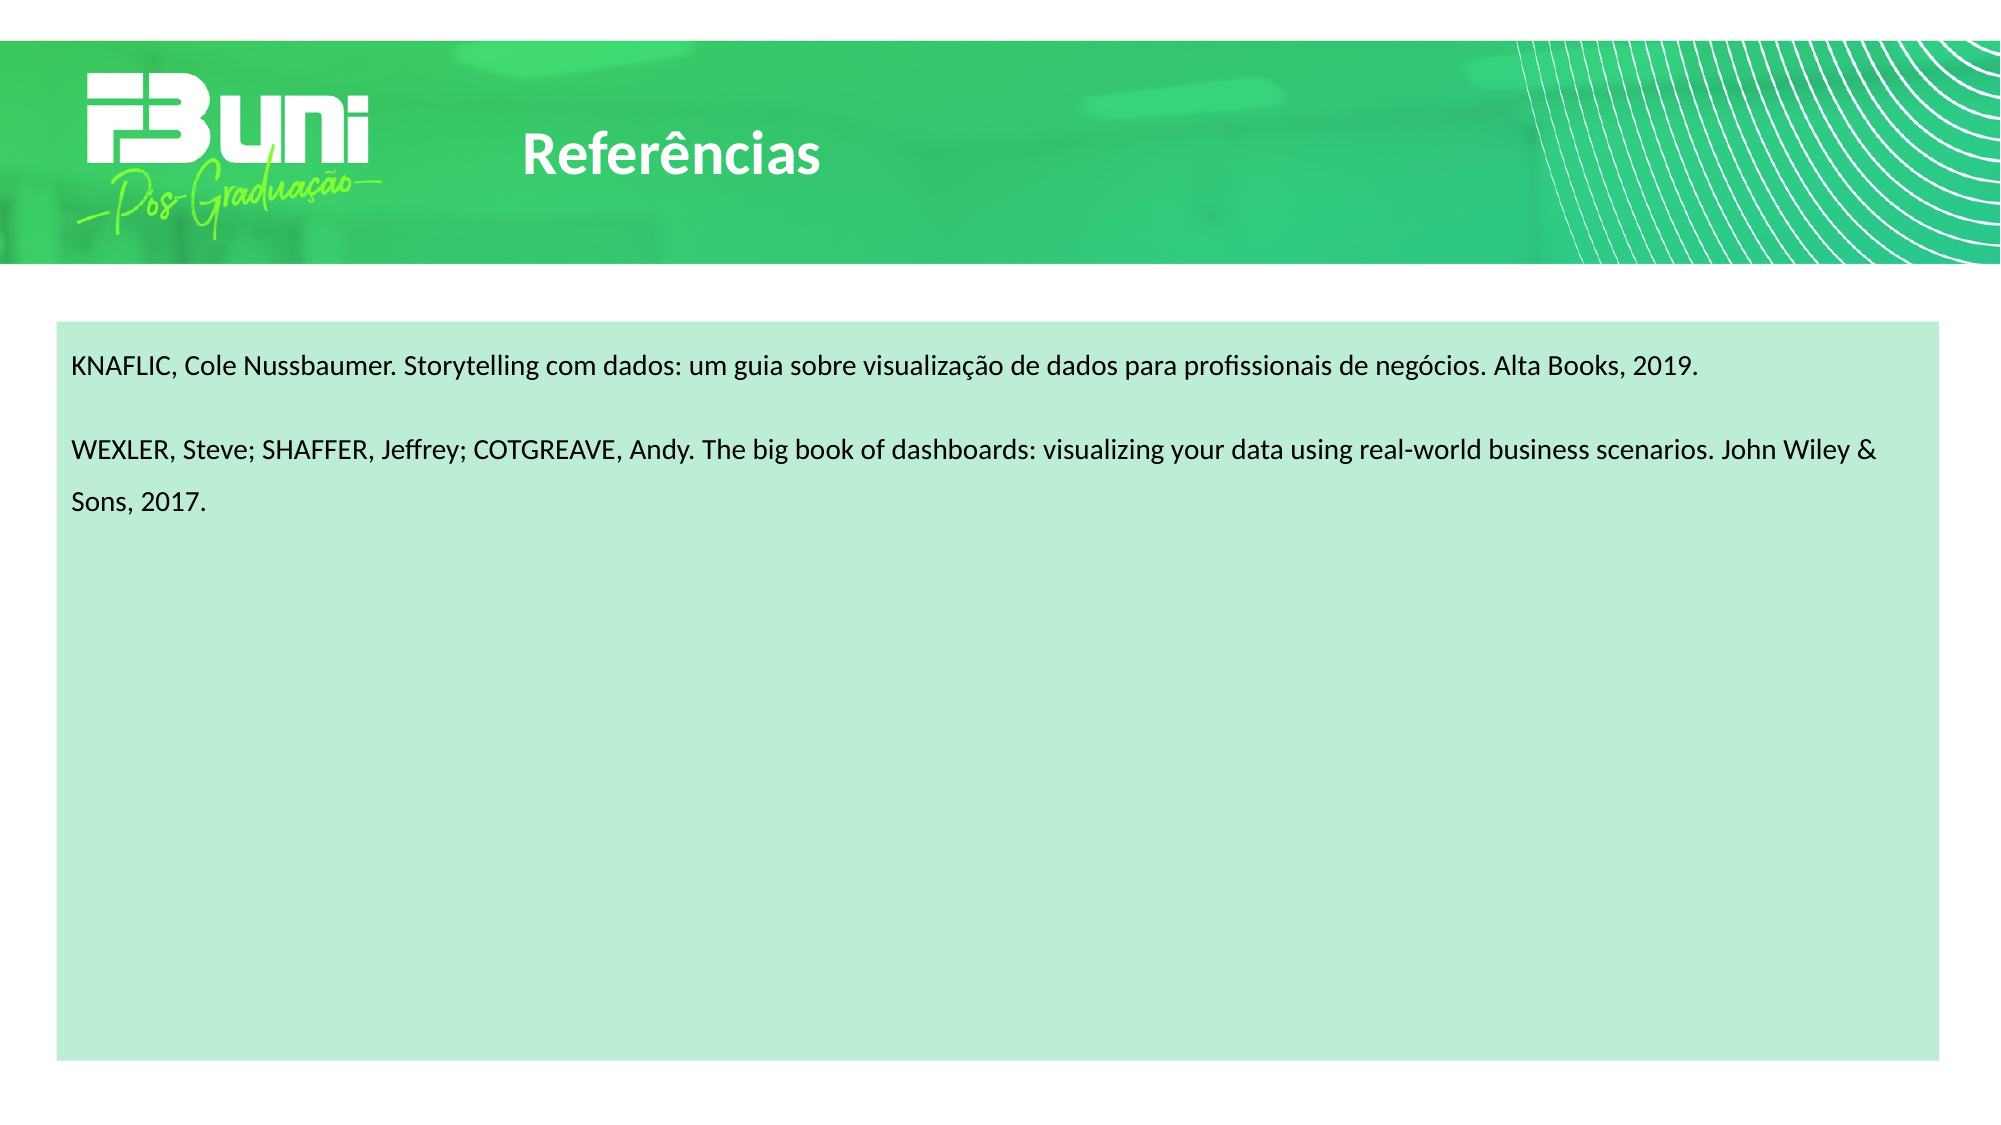

# Referências
KNAFLIC, Cole Nussbaumer. Storytelling com dados: um guia sobre visualização de dados para profissionais de negócios. Alta Books, 2019.
WEXLER, Steve; SHAFFER, Jeffrey; COTGREAVE, Andy. The big book of dashboards: visualizing your data using real-world business scenarios. John Wiley & Sons, 2017.